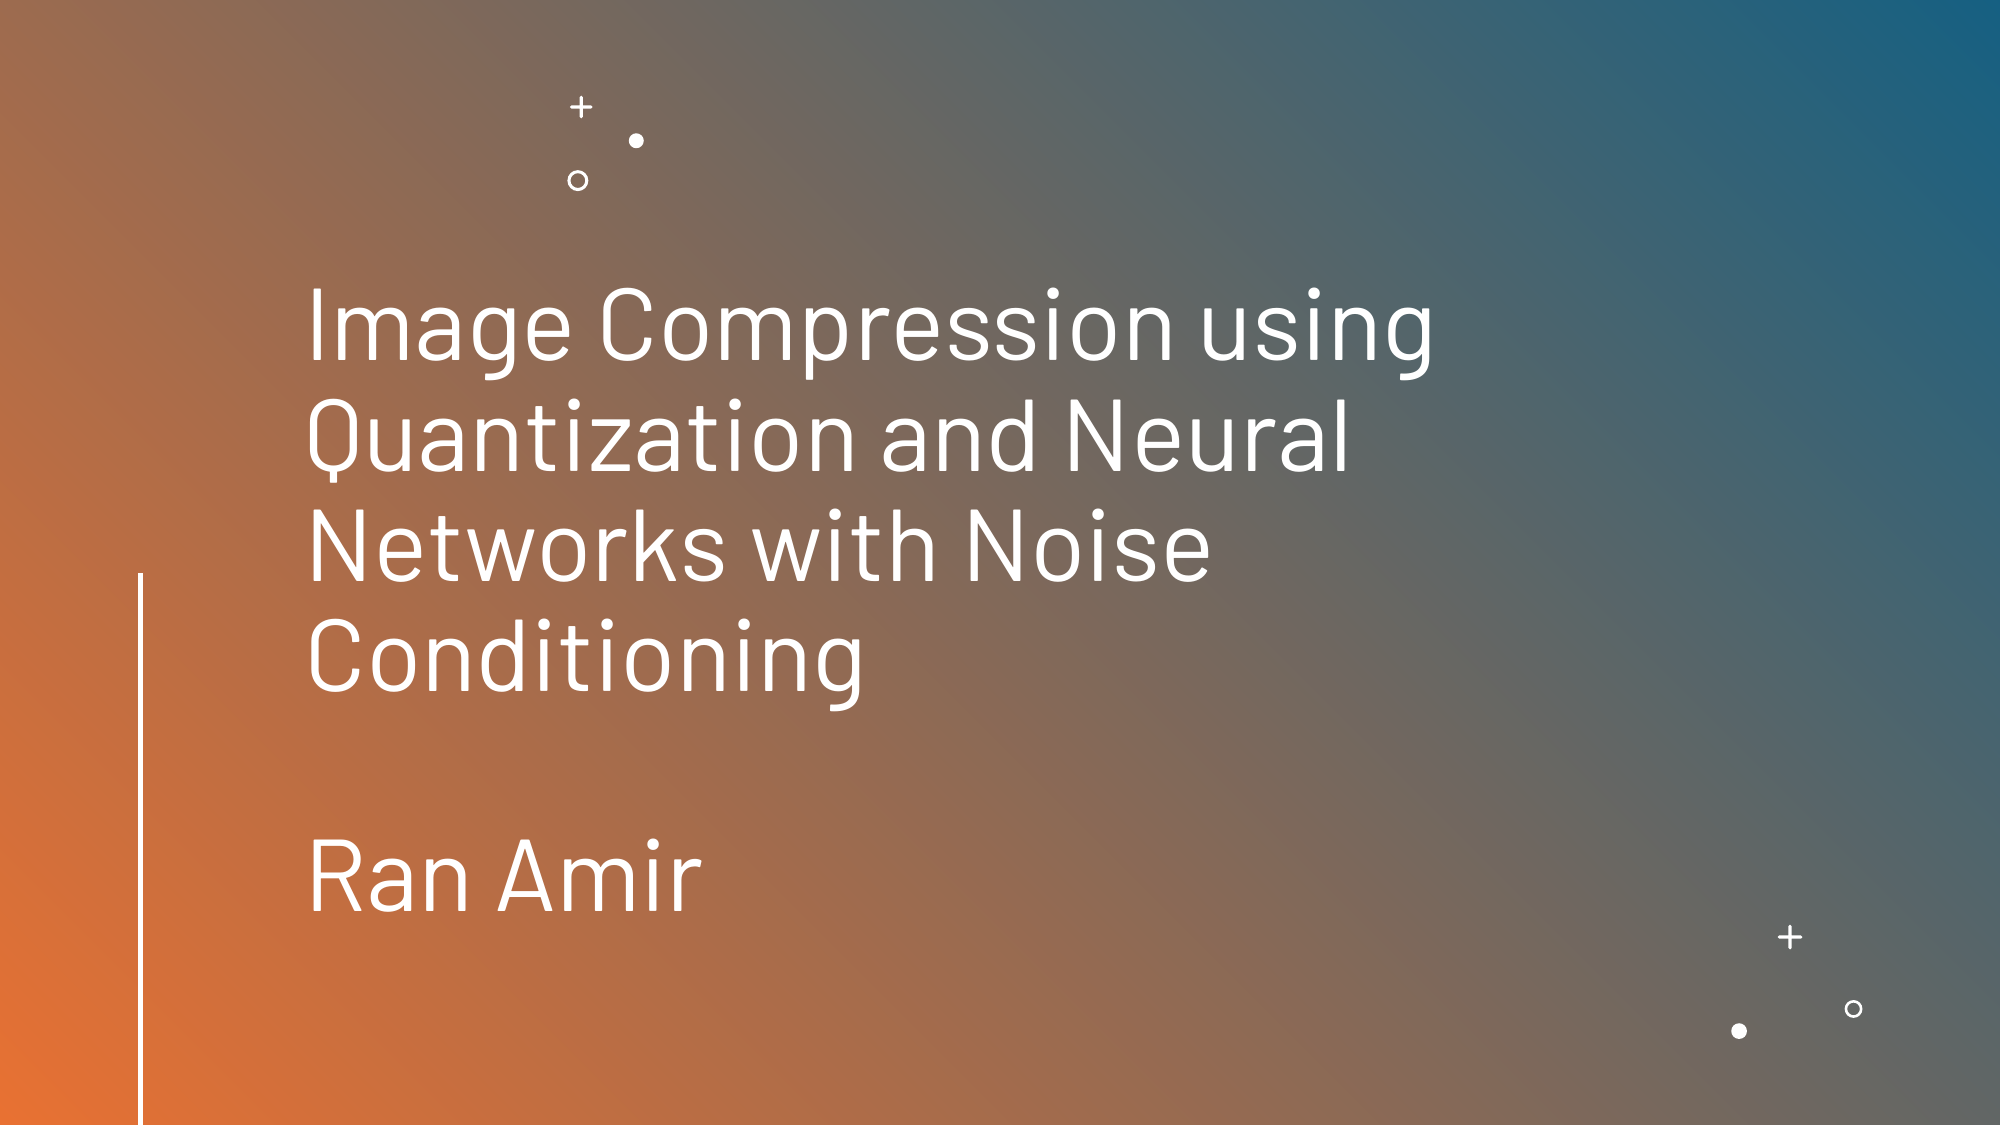

# Image Compression using Quantization and Neural Networks with Noise Conditioning Ran Amir